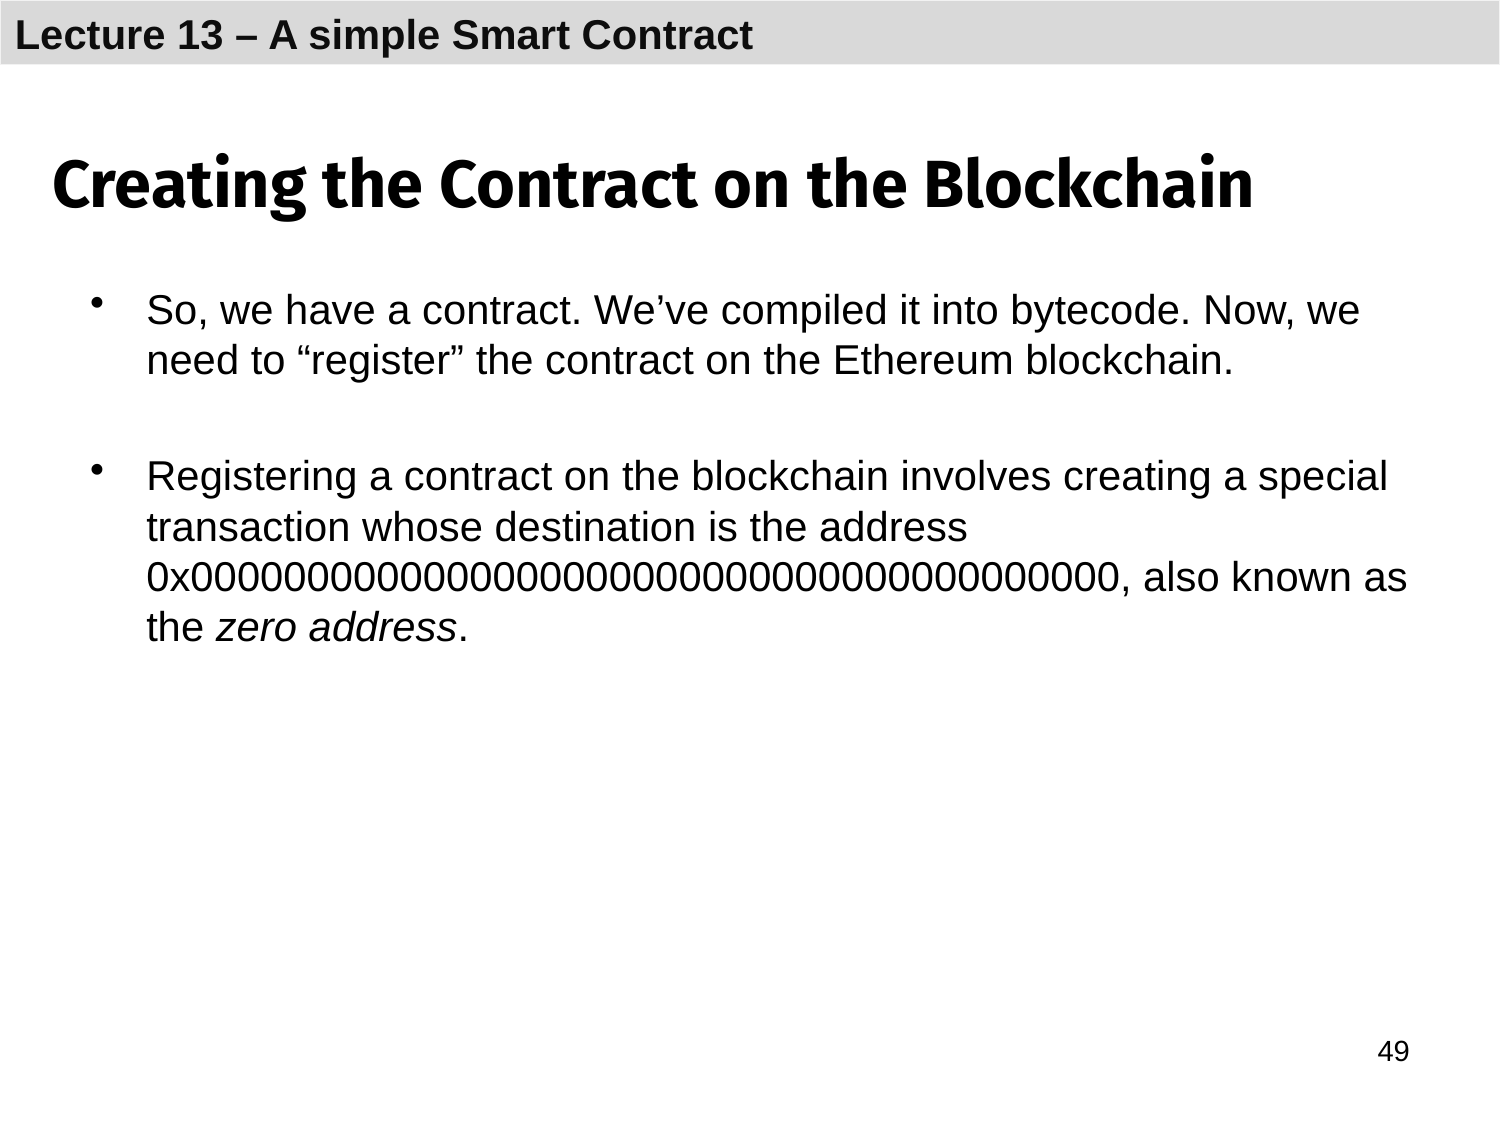

# Creating the Contract on the Blockchain
So, we have a contract. We’ve compiled it into bytecode. Now, we need to “register” the contract on the Ethereum blockchain.

Registering a contract on the blockchain involves creating a special transaction whose destination is the address 0x0000000000000000000000000000000000000000, also known as the zero address.

49